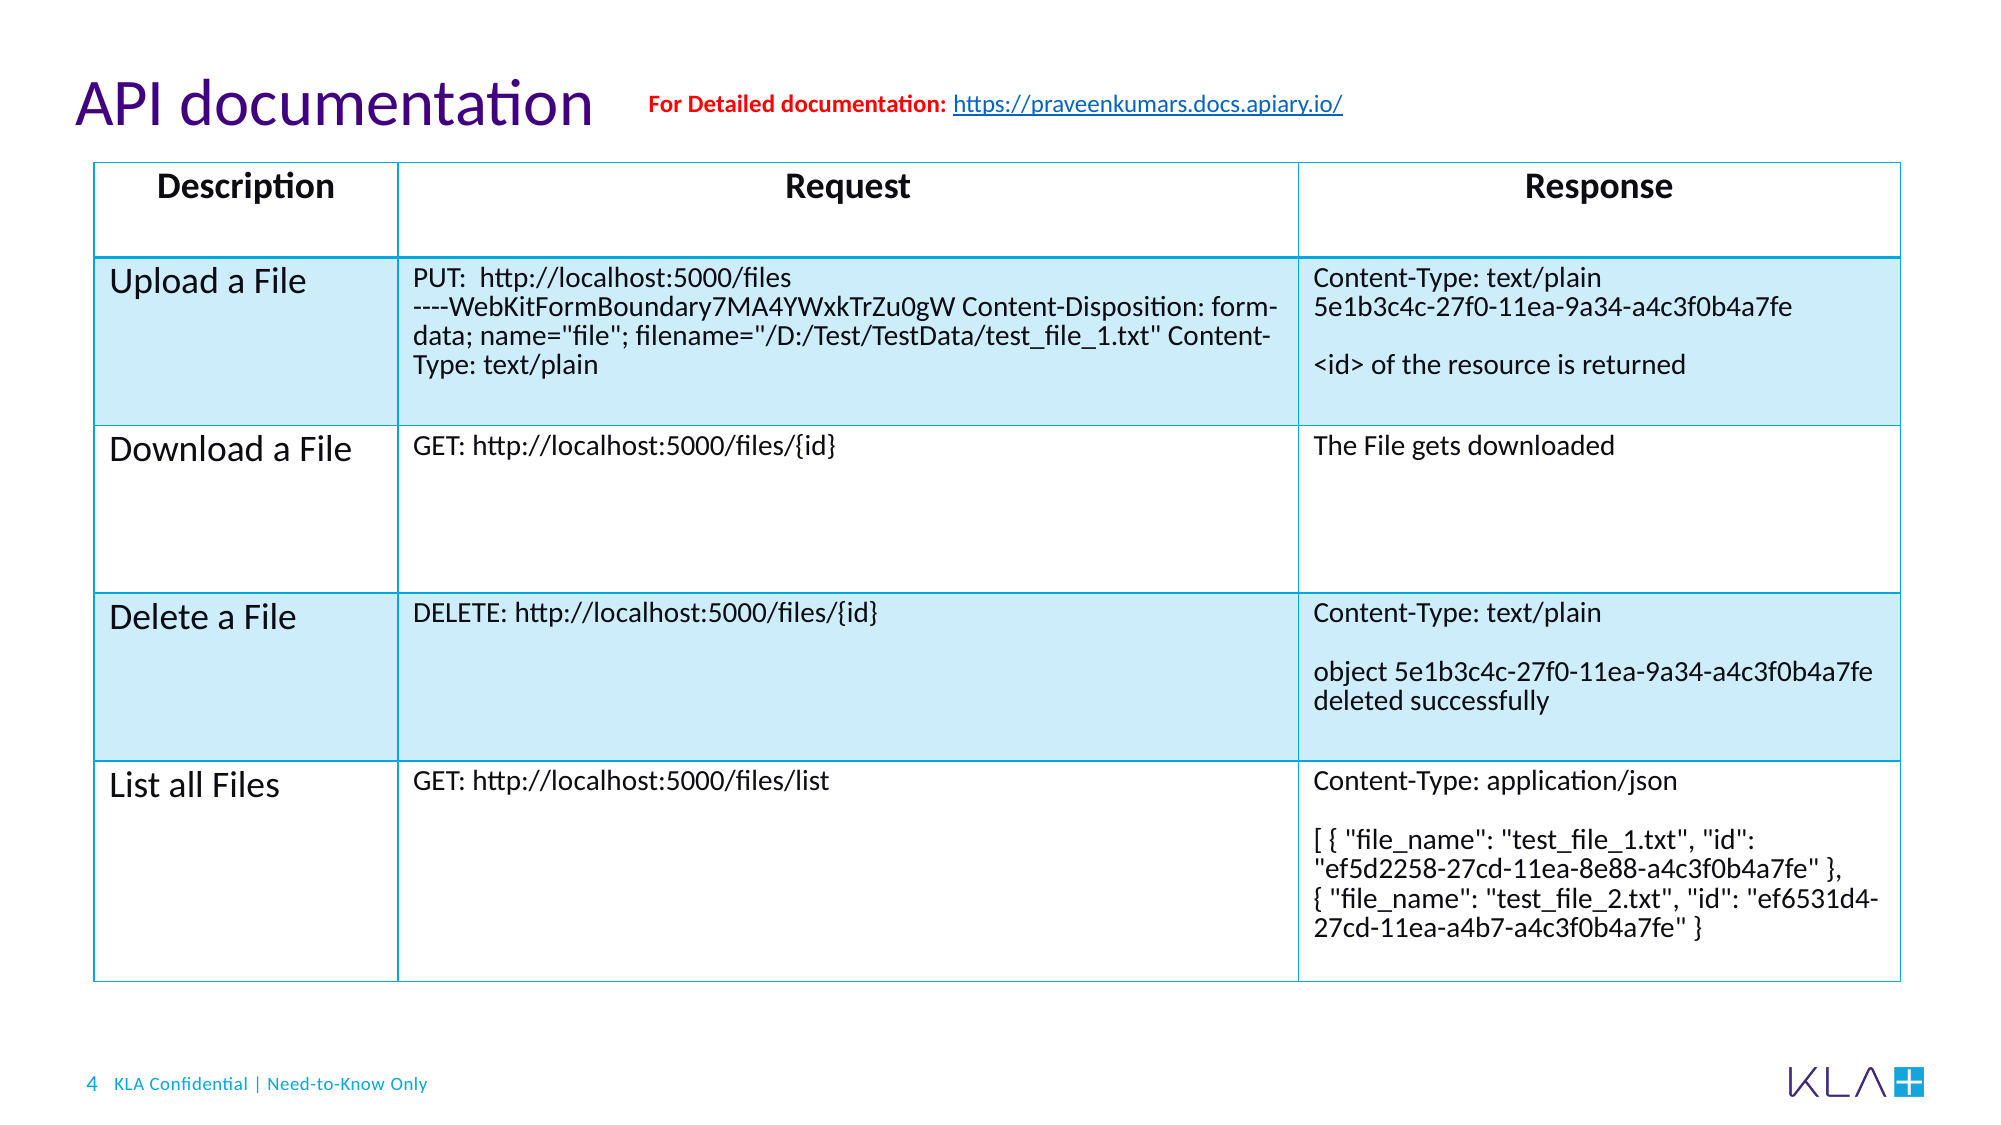

For Detailed documentation: https://praveenkumars.docs.apiary.io/
# API documentation

| Description | Request | Response |
| --- | --- | --- |
| Upload a File | PUT: http://localhost:5000/files ----WebKitFormBoundary7MA4YWxkTrZu0gW Content-Disposition: form-data; name="file"; filename="/D:/Test/TestData/test\_file\_1.txt" Content-Type: text/plain | Content-Type: text/plain 5e1b3c4c-27f0-11ea-9a34-a4c3f0b4a7fe <id> of the resource is returned |
| Download a File | GET: http://localhost:5000/files/{id} | The File gets downloaded |
| Delete a File | DELETE: http://localhost:5000/files/{id} | Content-Type: text/plain object 5e1b3c4c-27f0-11ea-9a34-a4c3f0b4a7fe deleted successfully |
| List all Files | GET: http://localhost:5000/files/list | Content-Type: application/json [ { "file\_name": "test\_file\_1.txt", "id": "ef5d2258-27cd-11ea-8e88-a4c3f0b4a7fe" }, { "file\_name": "test\_file\_2.txt", "id": "ef6531d4-27cd-11ea-a4b7-a4c3f0b4a7fe" } |